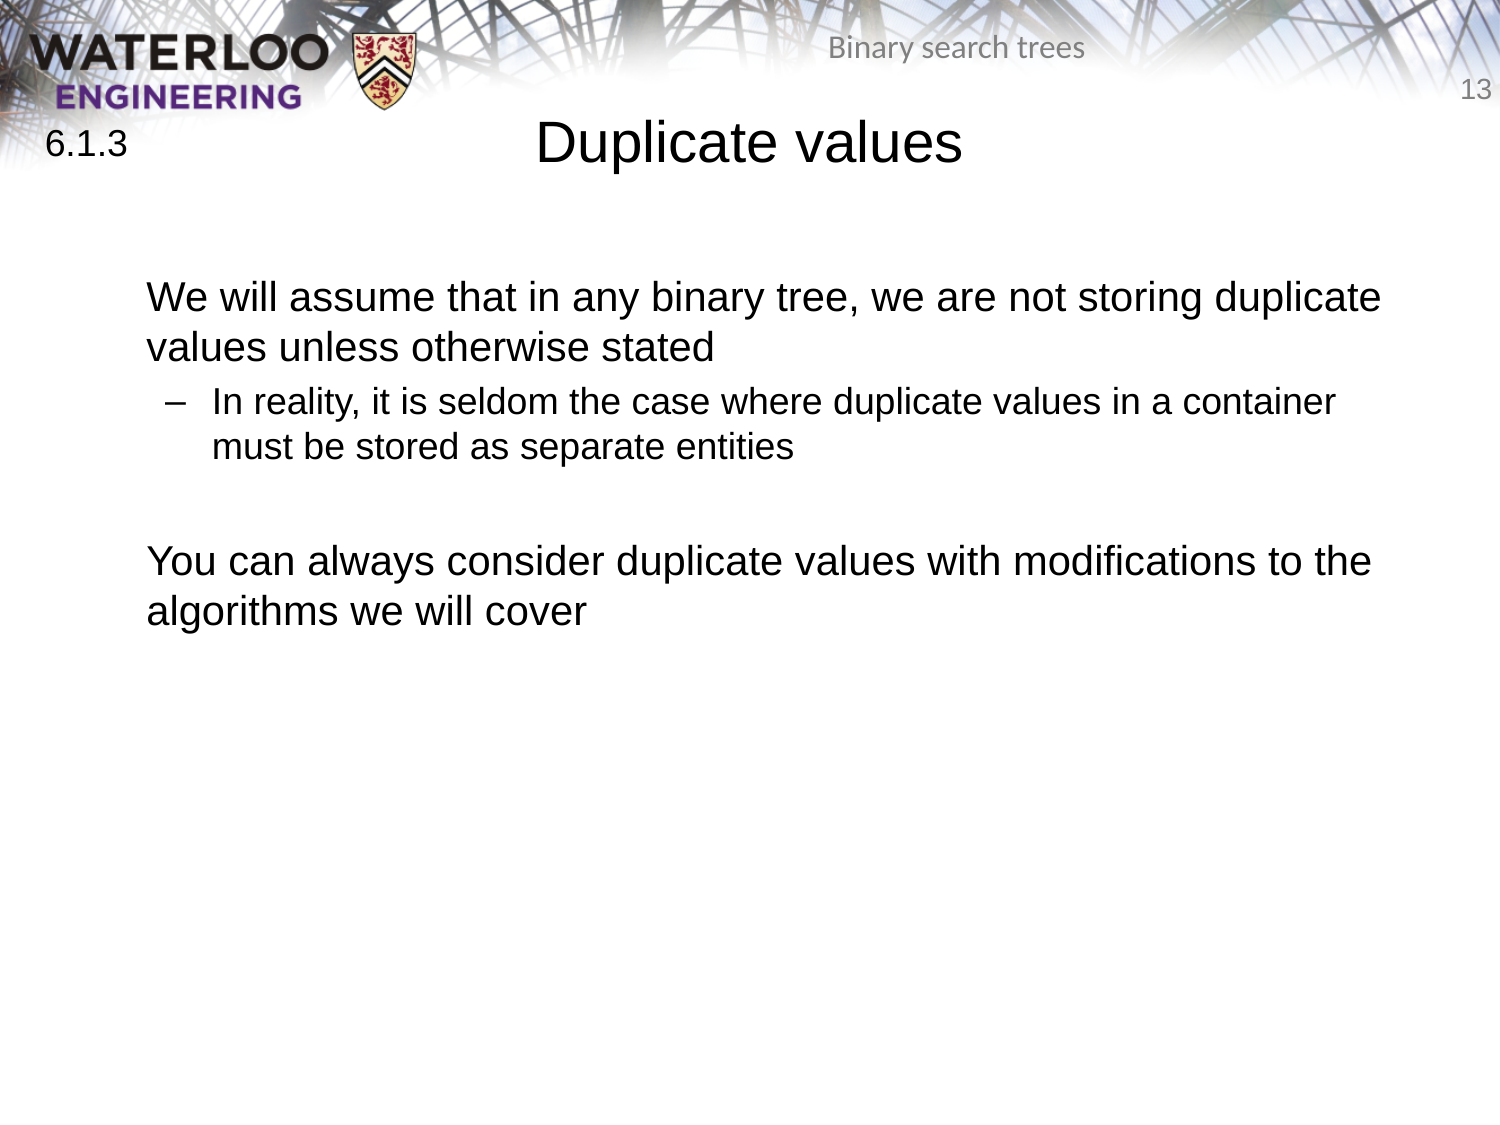

# Duplicate values
6.1.3
	We will assume that in any binary tree, we are not storing duplicate values unless otherwise stated
In reality, it is seldom the case where duplicate values in a container must be stored as separate entities

	You can always consider duplicate values with modifications to the algorithms we will cover